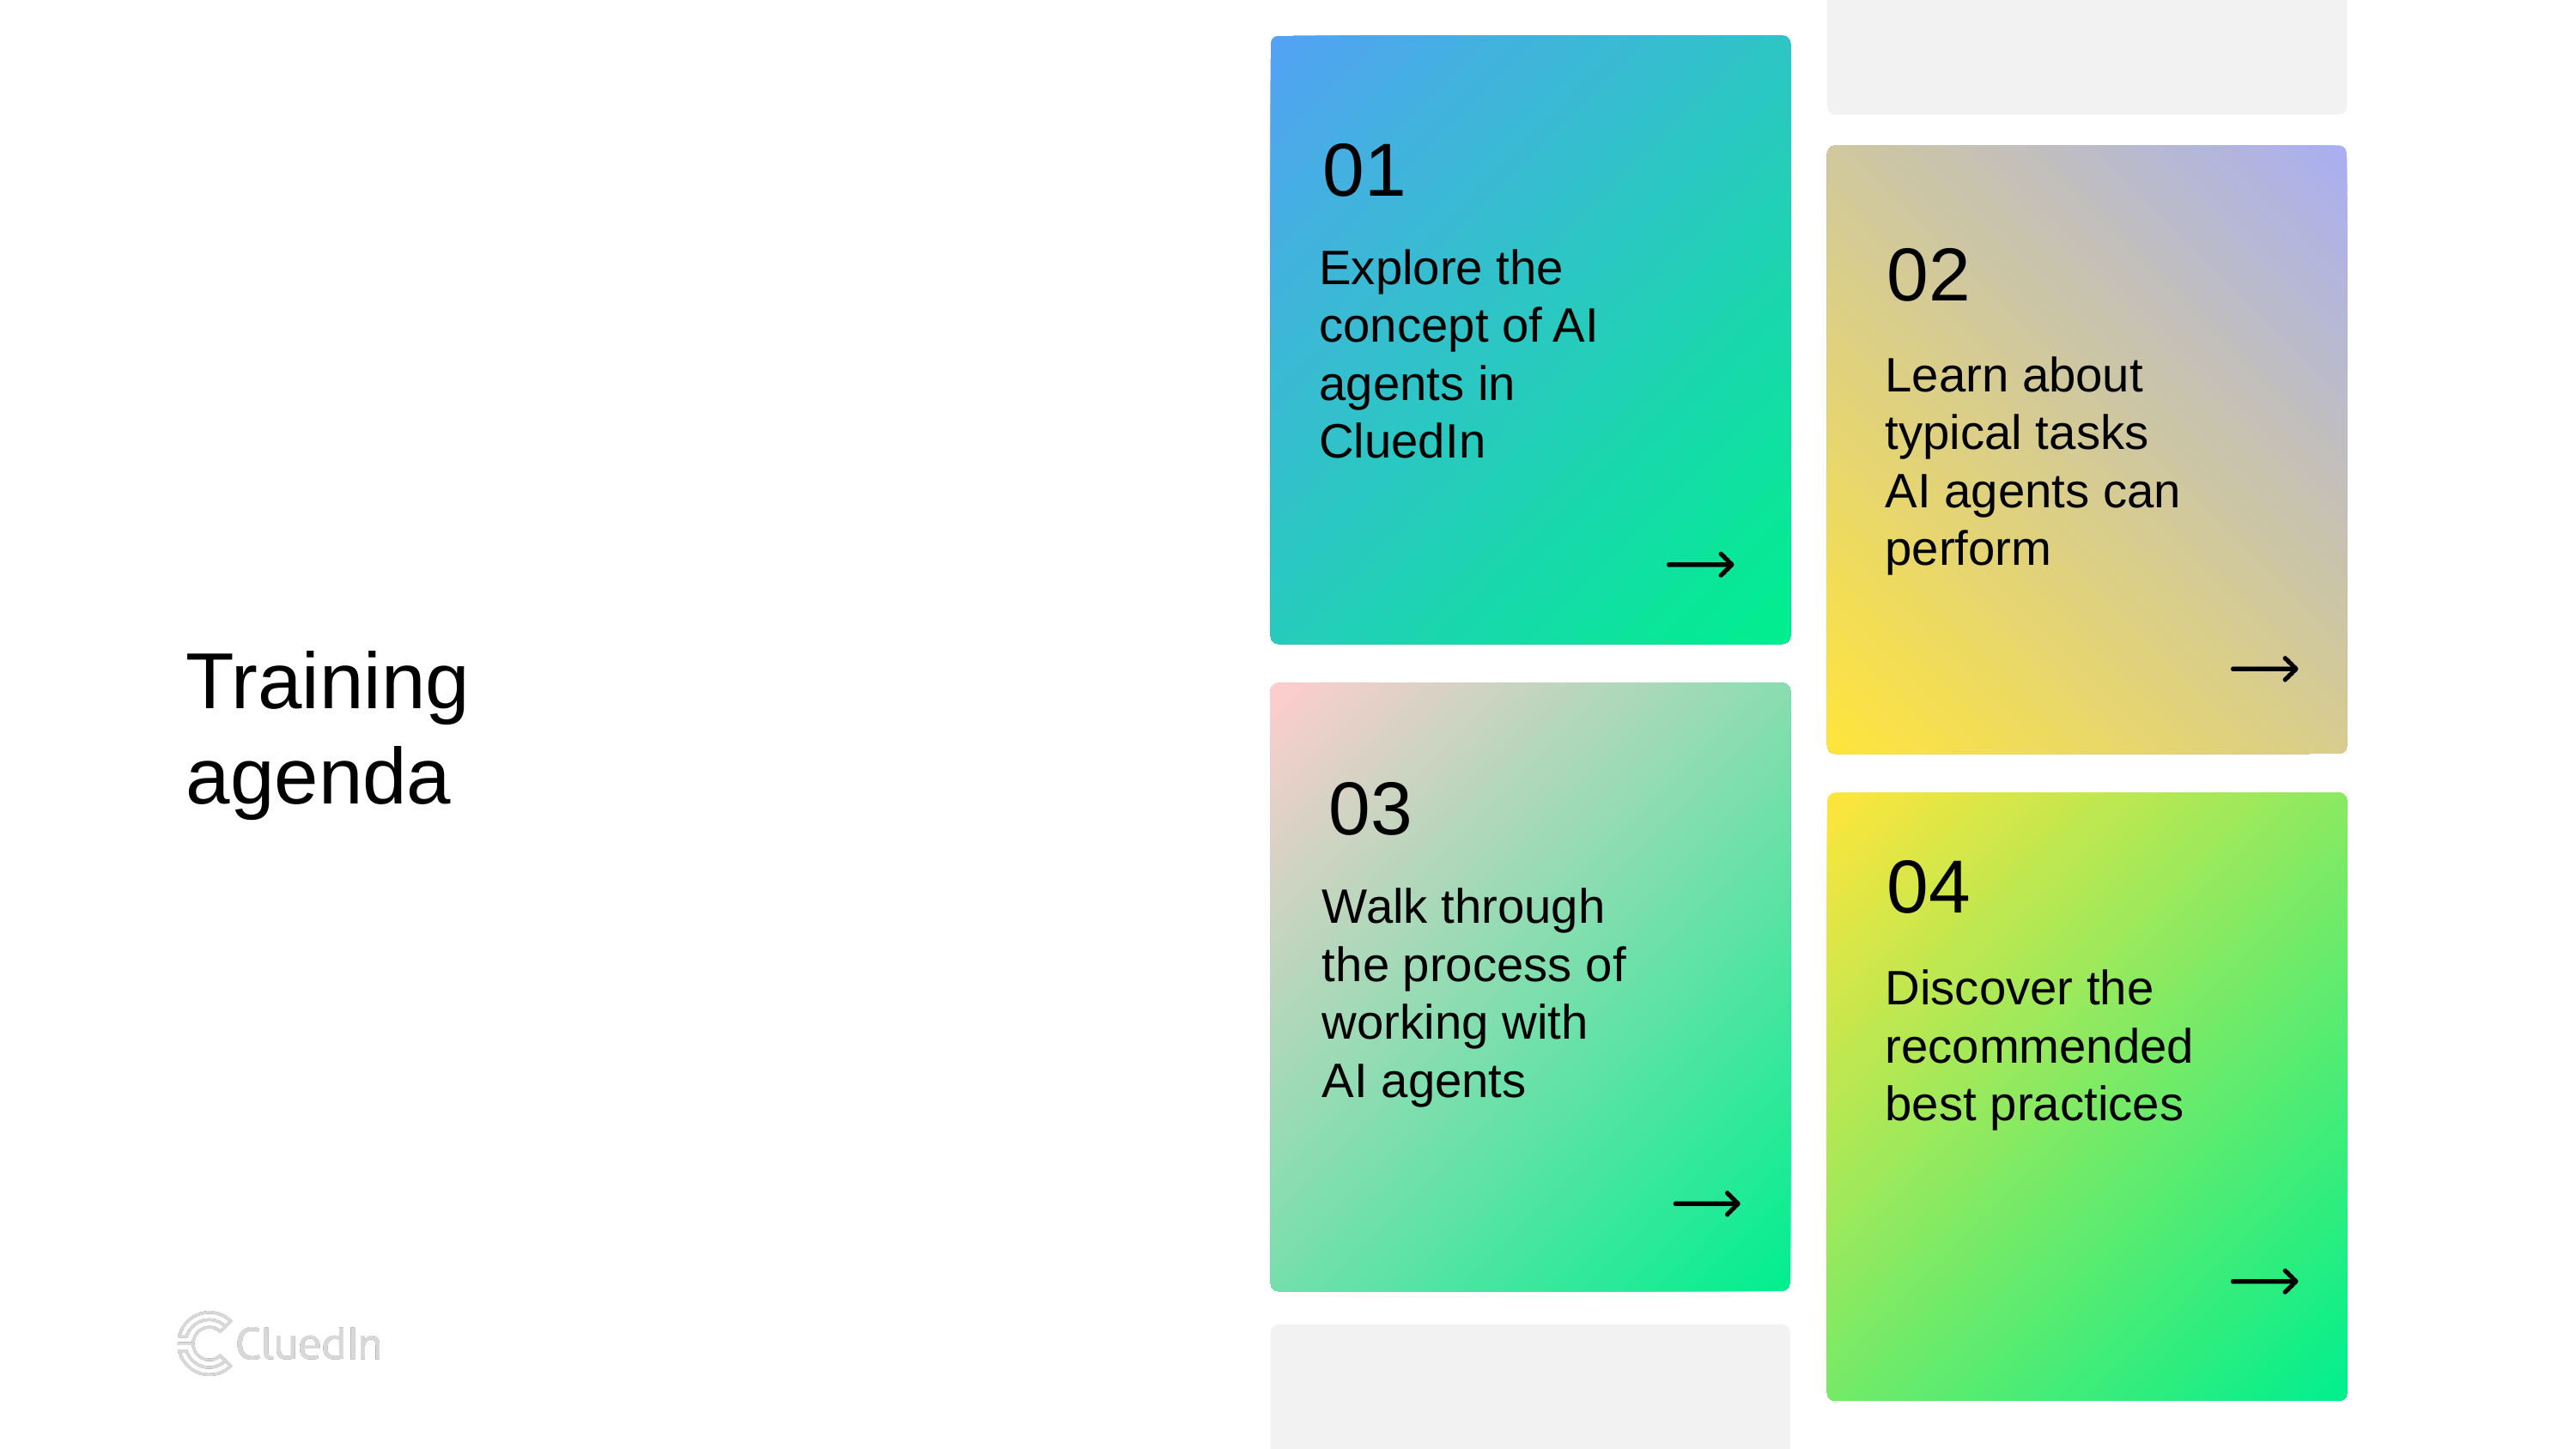

Explore the concept of AI agents in CluedIn
Learn about typical tasks AI agents can perform

Training agenda
Walk through the process of working with AI agents

Discover the recommended best practices